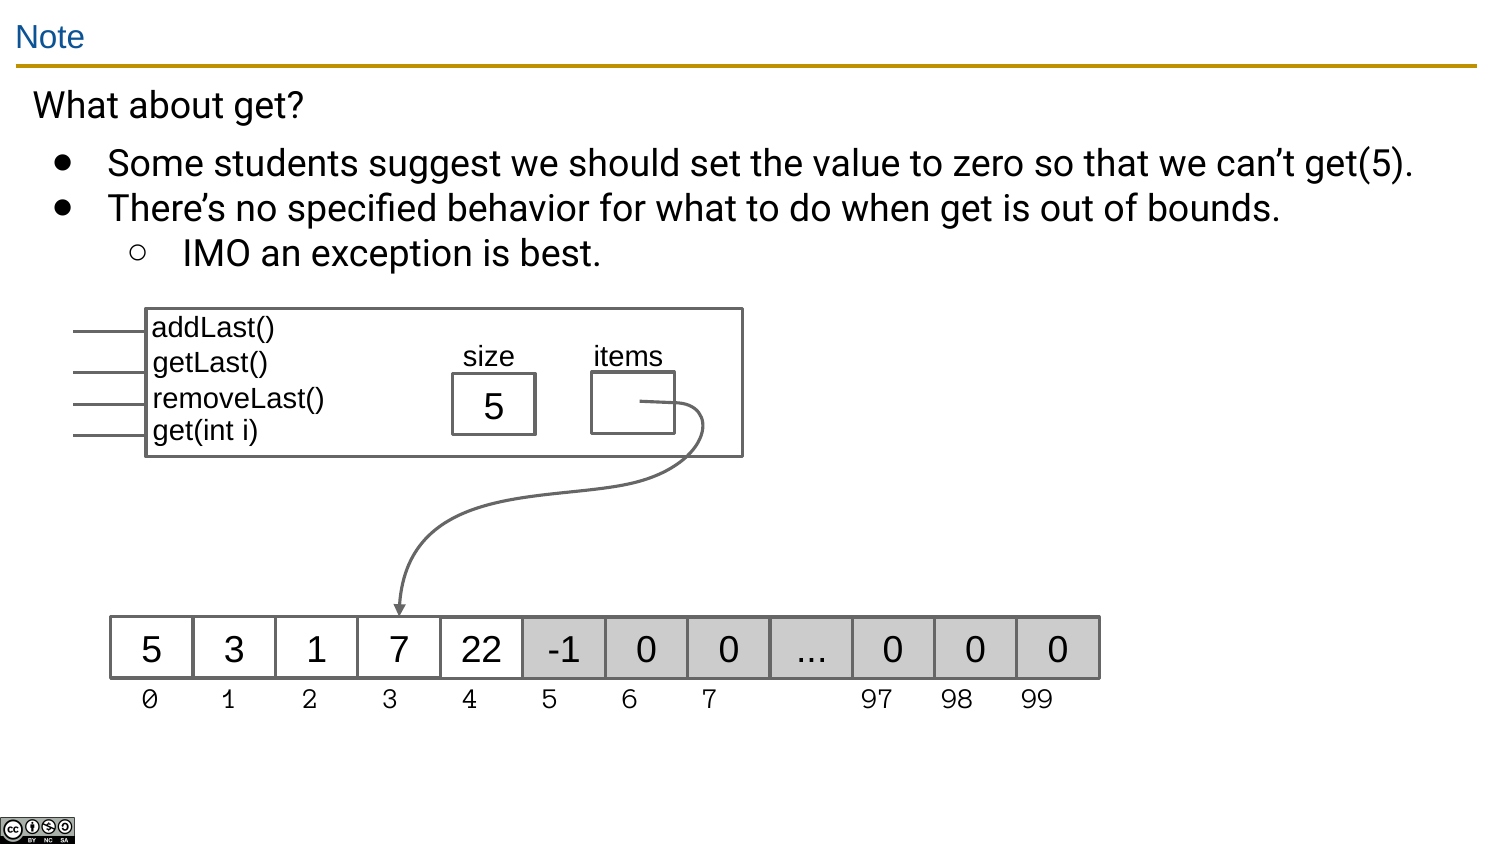

# Note
What about get?
Some students suggest we should set the value to zero so that we can’t get(5).
There’s no specified behavior for what to do when get is out of bounds.
IMO an exception is best.
addLast()
getLast()
removeLast()
get(int i)

size
items

5
5
3
1
7
22
-1
0
0
...
0
0
0
0    1    2    3    4    5    6    7         97   98   99